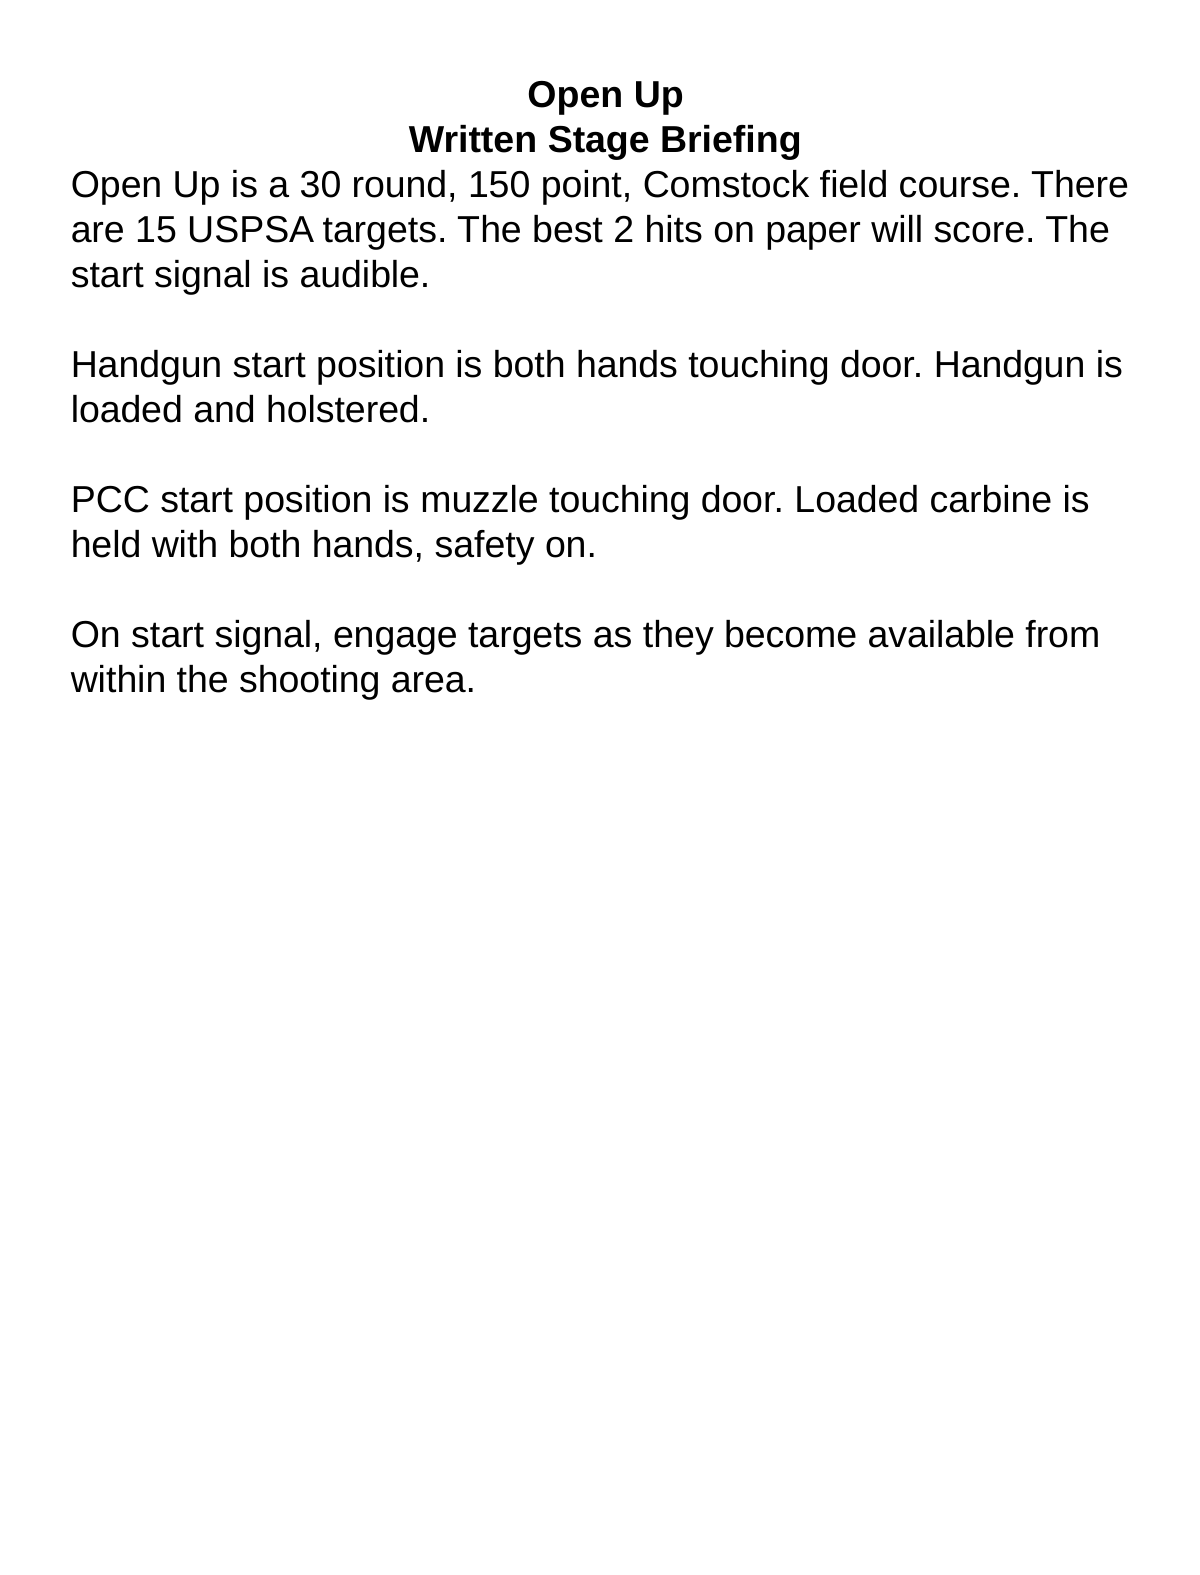

Open Up
Written Stage Briefing
Open Up is a 30 round, 150 point, Comstock field course. There are 15 USPSA targets. The best 2 hits on paper will score. The start signal is audible.

Handgun start position is both hands touching door. Handgun is loaded and holstered.

PCC start position is muzzle touching door. Loaded carbine is held with both hands, safety on.

On start signal, engage targets as they become available from within the shooting area.